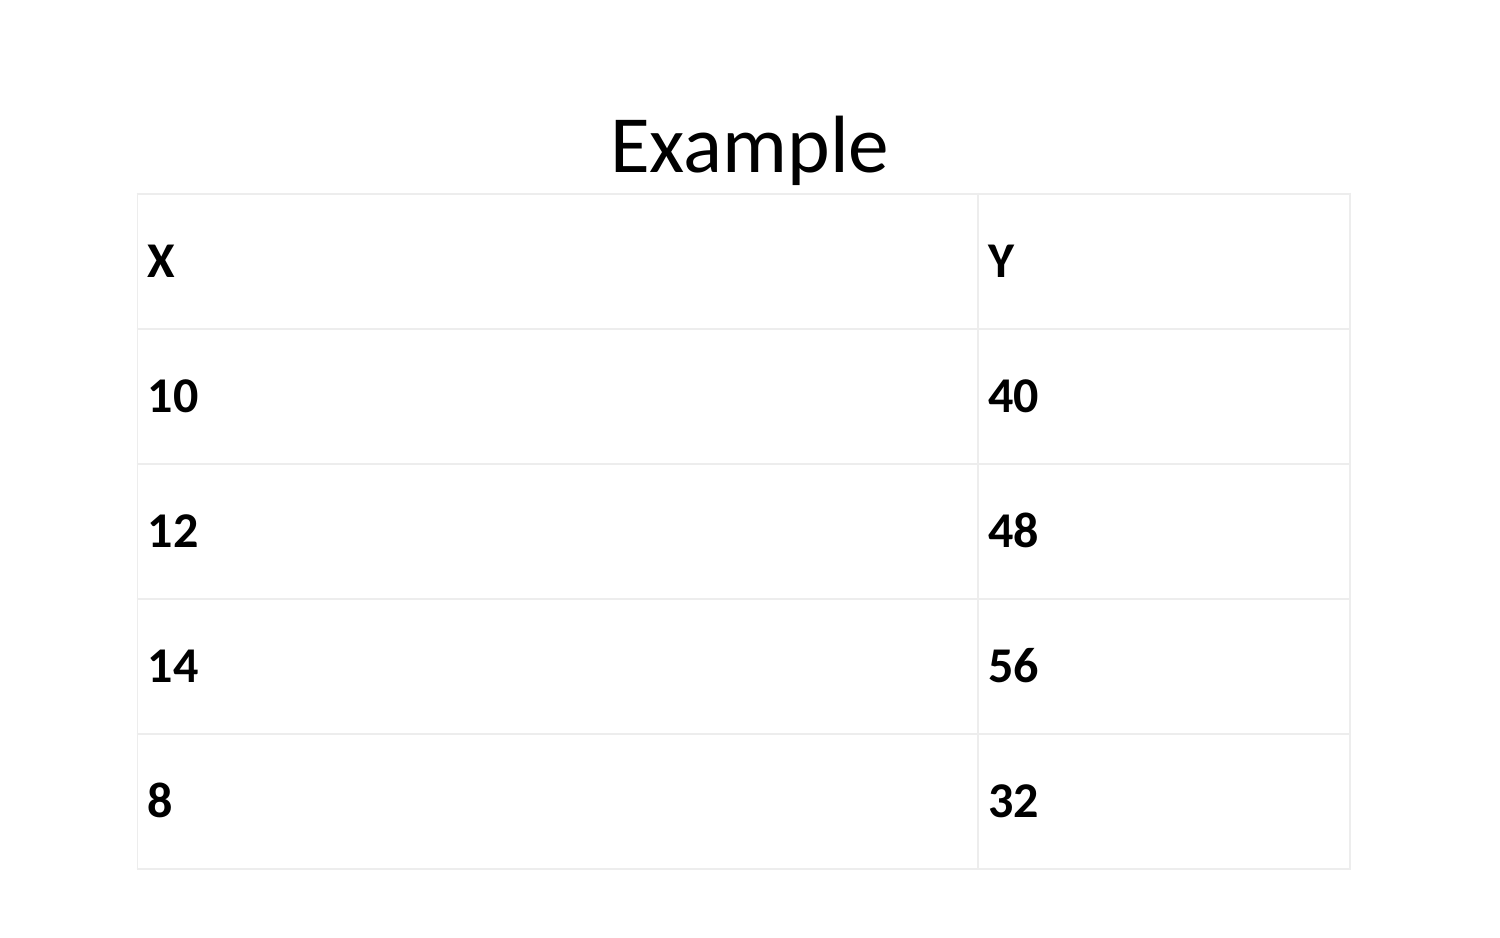

# Example
| X | Y |
| --- | --- |
| 10 | 40 |
| 12 | 48 |
| 14 | 56 |
| 8 | 32 |